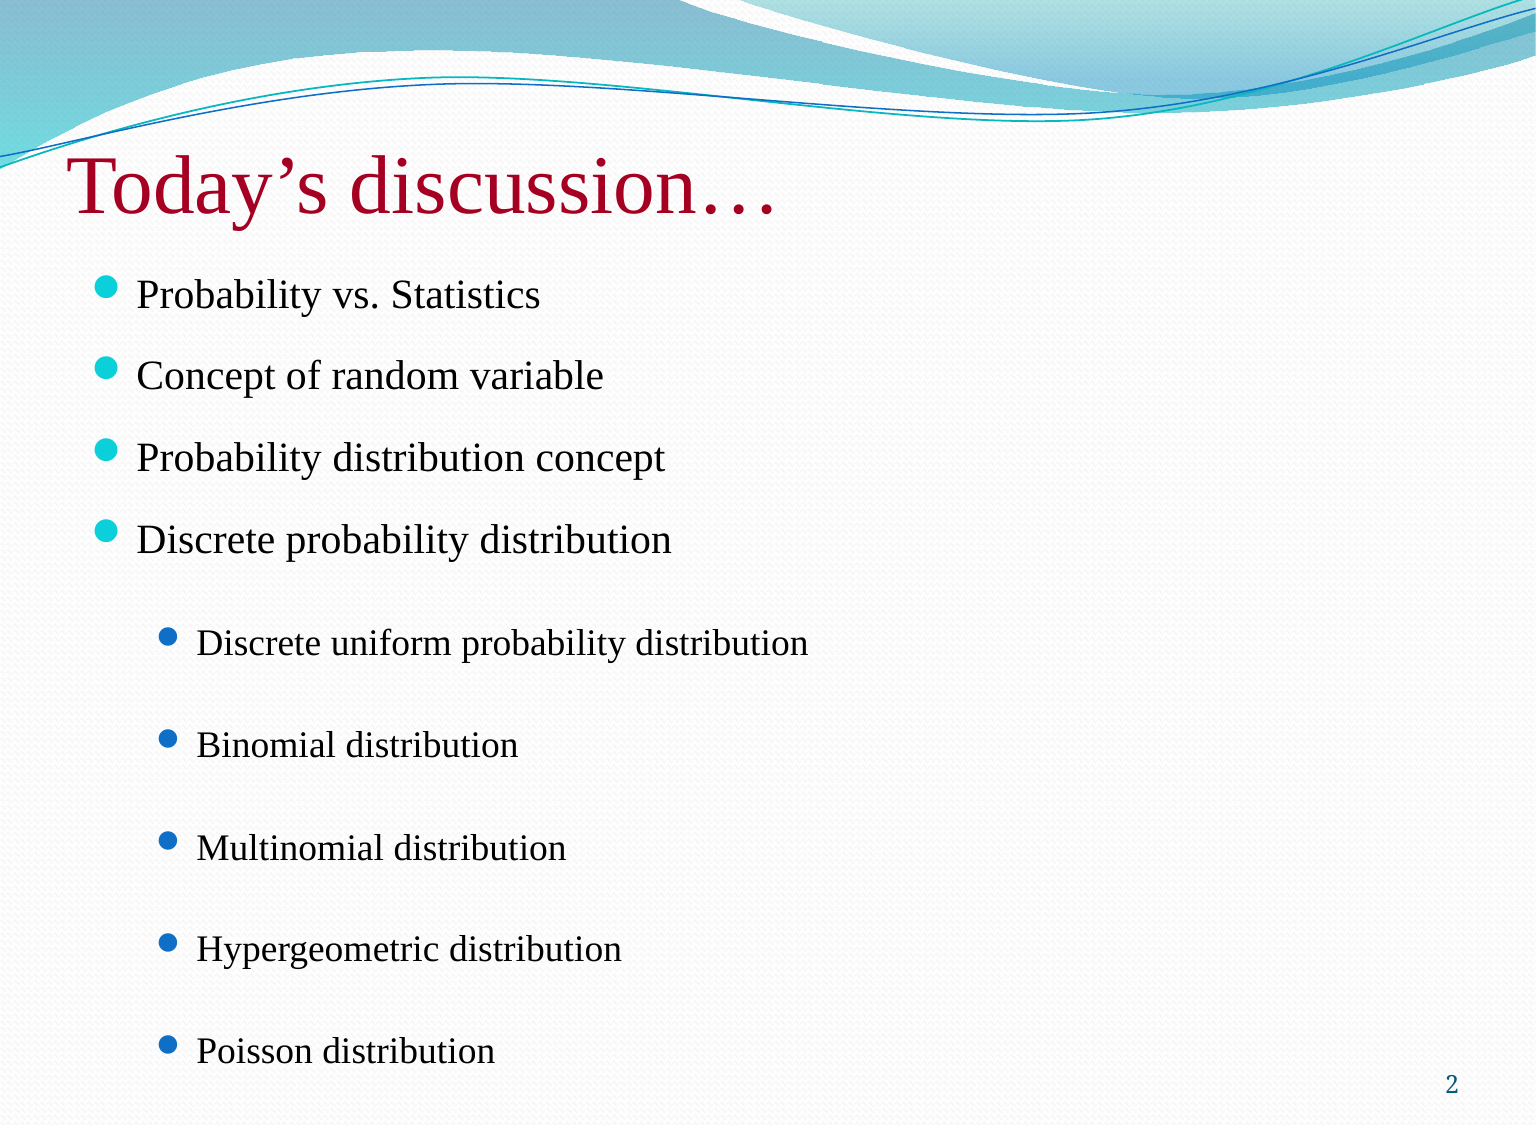

# Today’s discussion…
Probability vs. Statistics

Concept of random variable

Probability distribution concept

Discrete probability distribution

Discrete uniform probability distribution

Binomial distribution

Multinomial distribution

Hypergeometric distribution

Poisson distribution
2